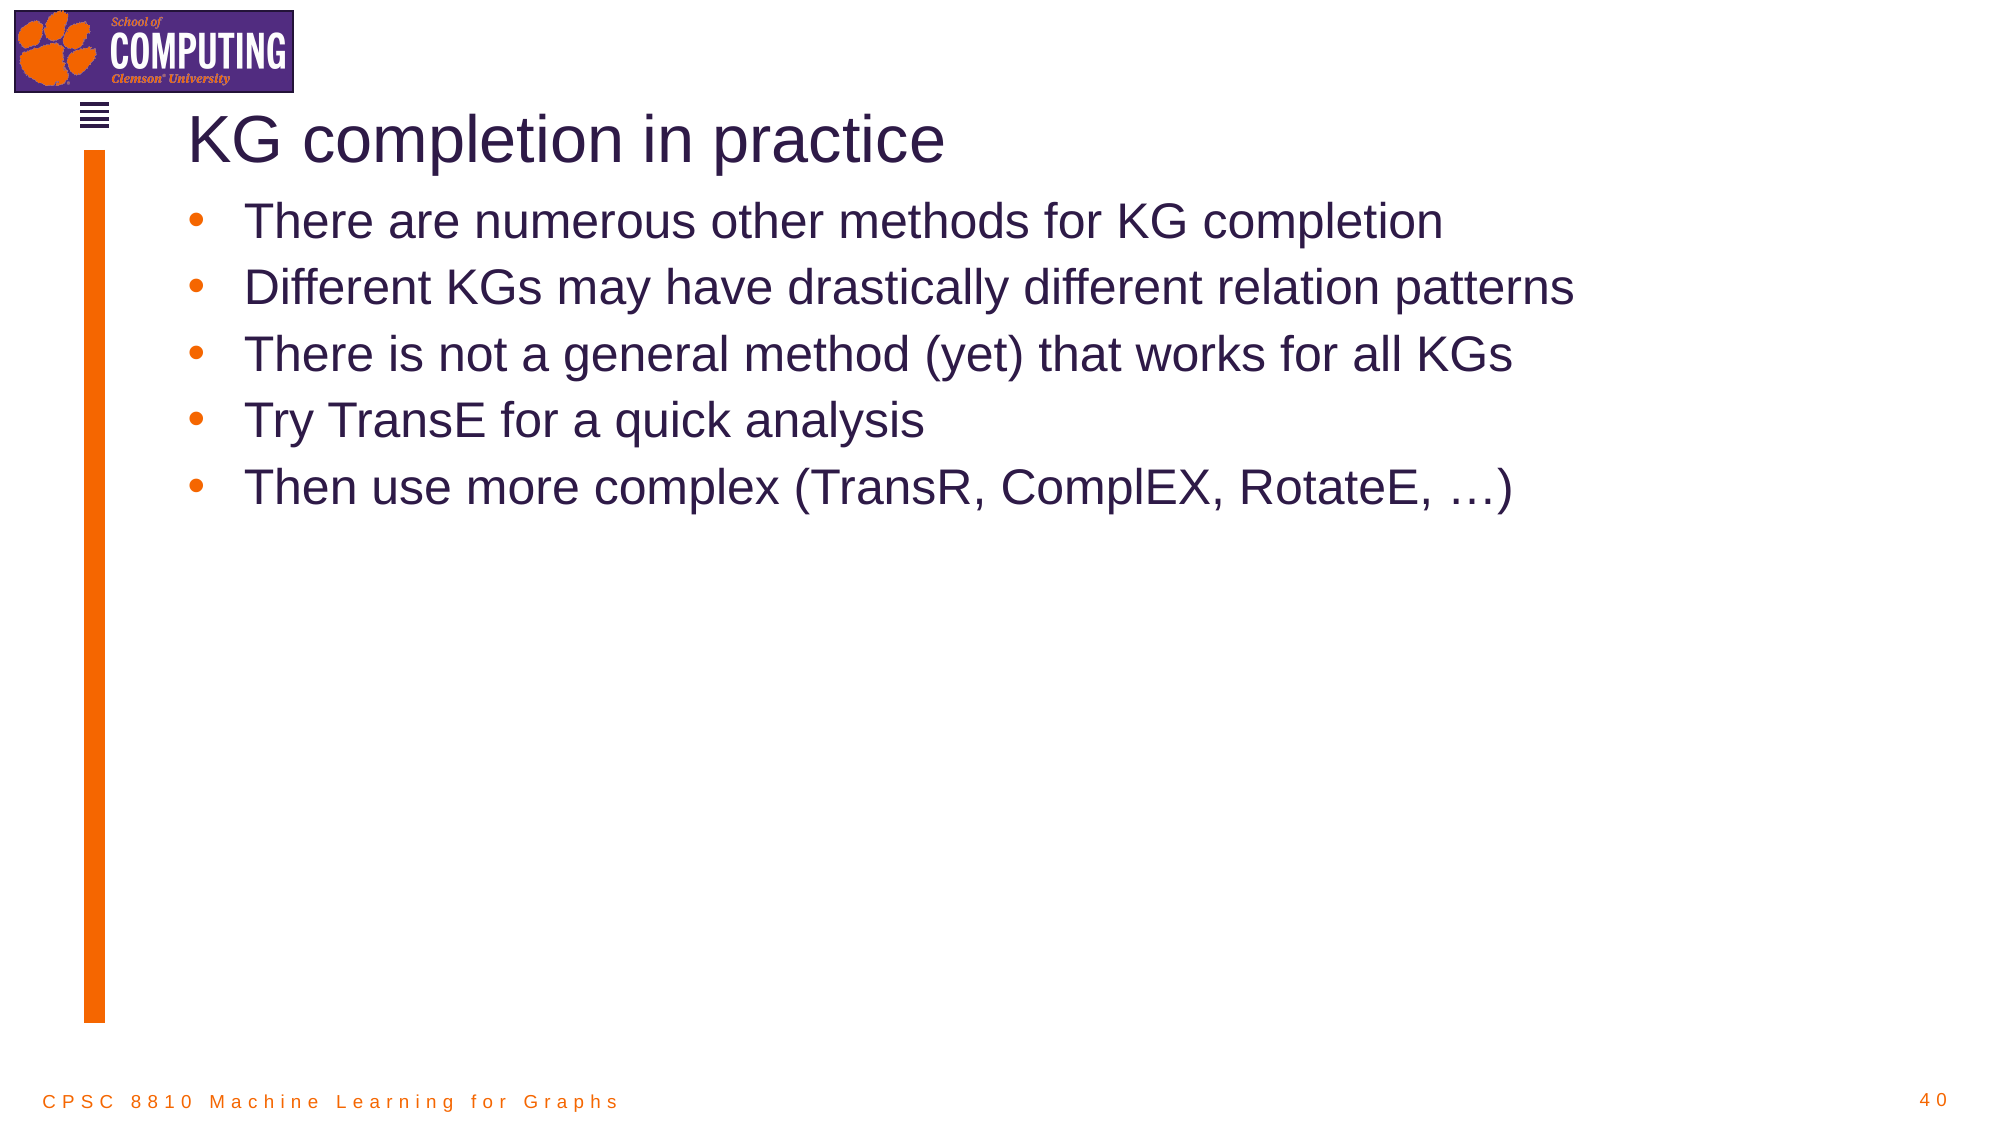

# KG completion in practice
There are numerous other methods for KG completion
Different KGs may have drastically different relation patterns
There is not a general method (yet) that works for all KGs
Try TransE for a quick analysis
Then use more complex (TransR, ComplEX, RotateE, …)